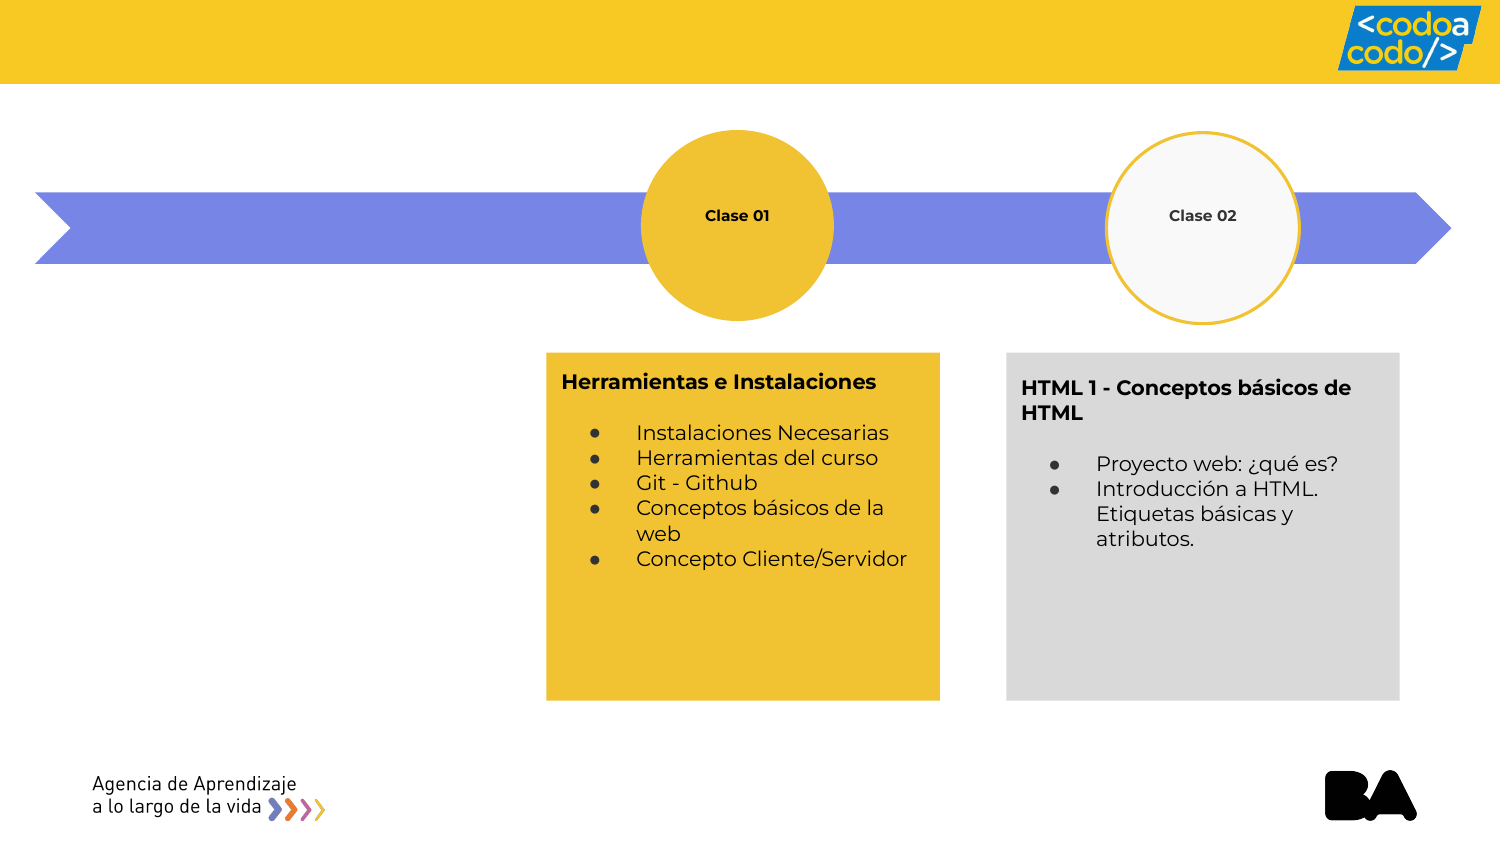

Clase 01
Clase 02
# Herramientas e Instalaciones

Instalaciones Necesarias
Herramientas del curso
Git - Github
Conceptos básicos de la web
Concepto Cliente/Servidor

HTML 1 - Conceptos básicos de HTML

Proyecto web: ¿qué es?
Introducción a HTML. Etiquetas básicas y atributos.